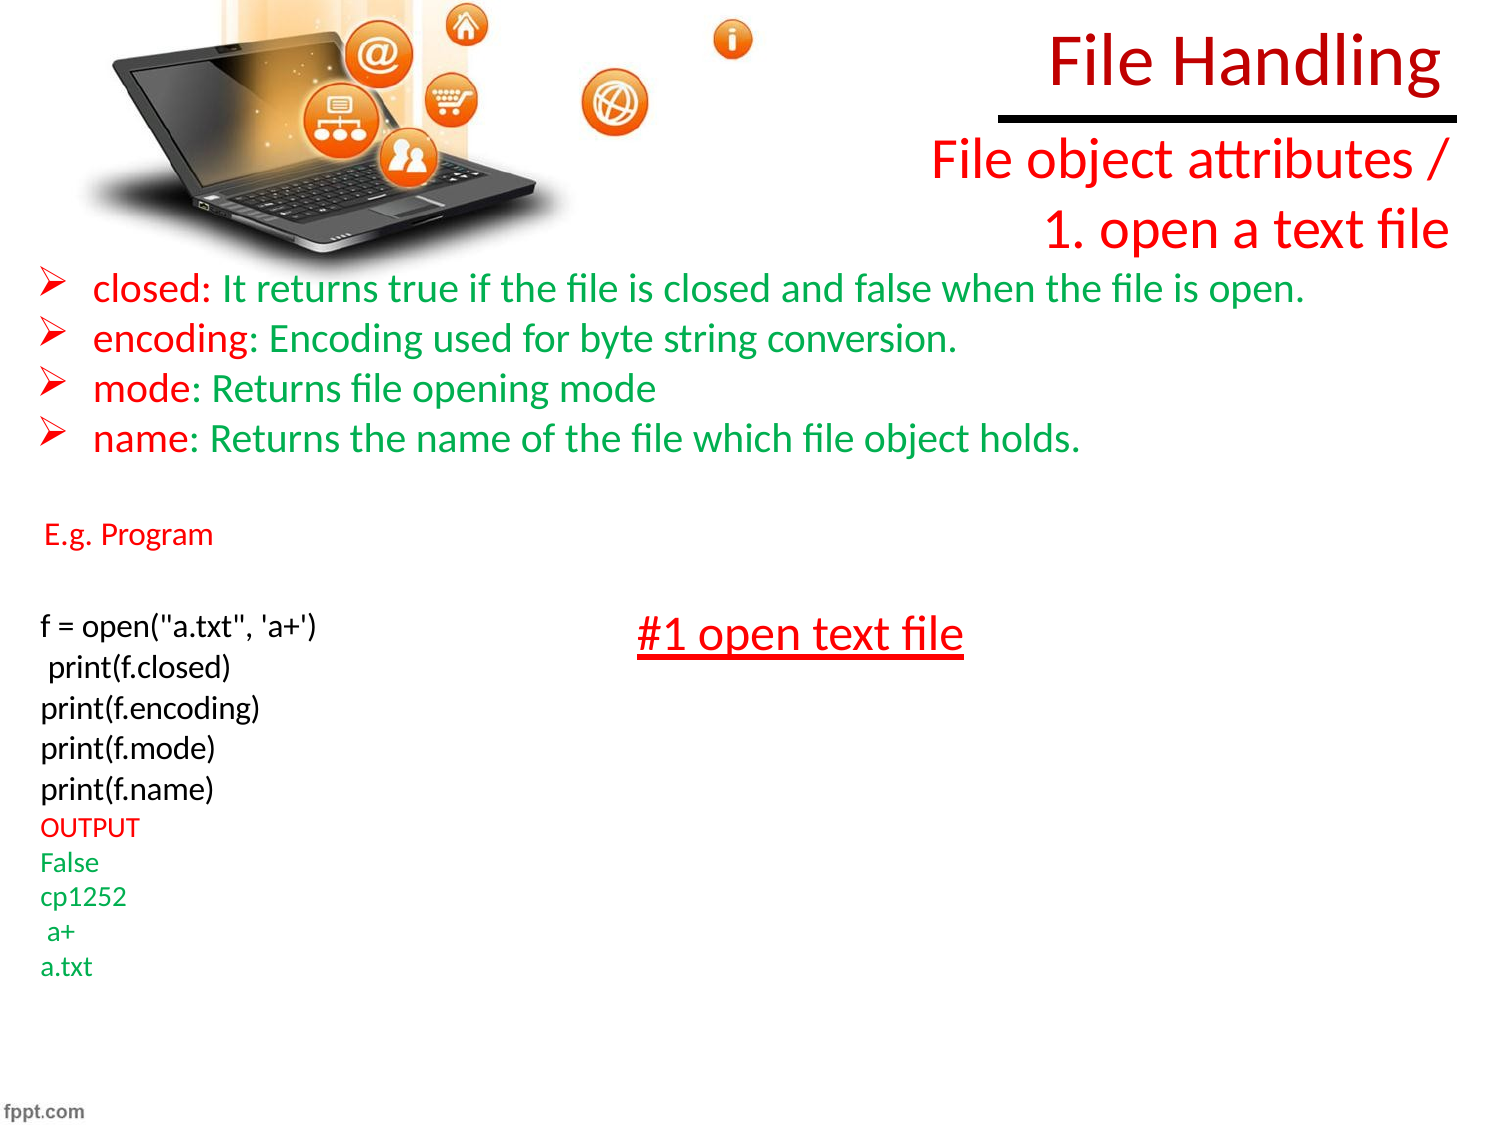

# File Handling
File object attributes /
1. open a text file
closed: It returns true if the file is closed and false when the file is open.
encoding: Encoding used for byte string conversion.
mode: Returns file opening mode
name: Returns the name of the file which file object holds.

E.g. Program

f = open("a.txt", 'a+')  print(f.closed)  print(f.encoding)  print(f.mode)  print(f.name)  OUTPUT
False  cp1252  a+  a.txt
#1 open text file